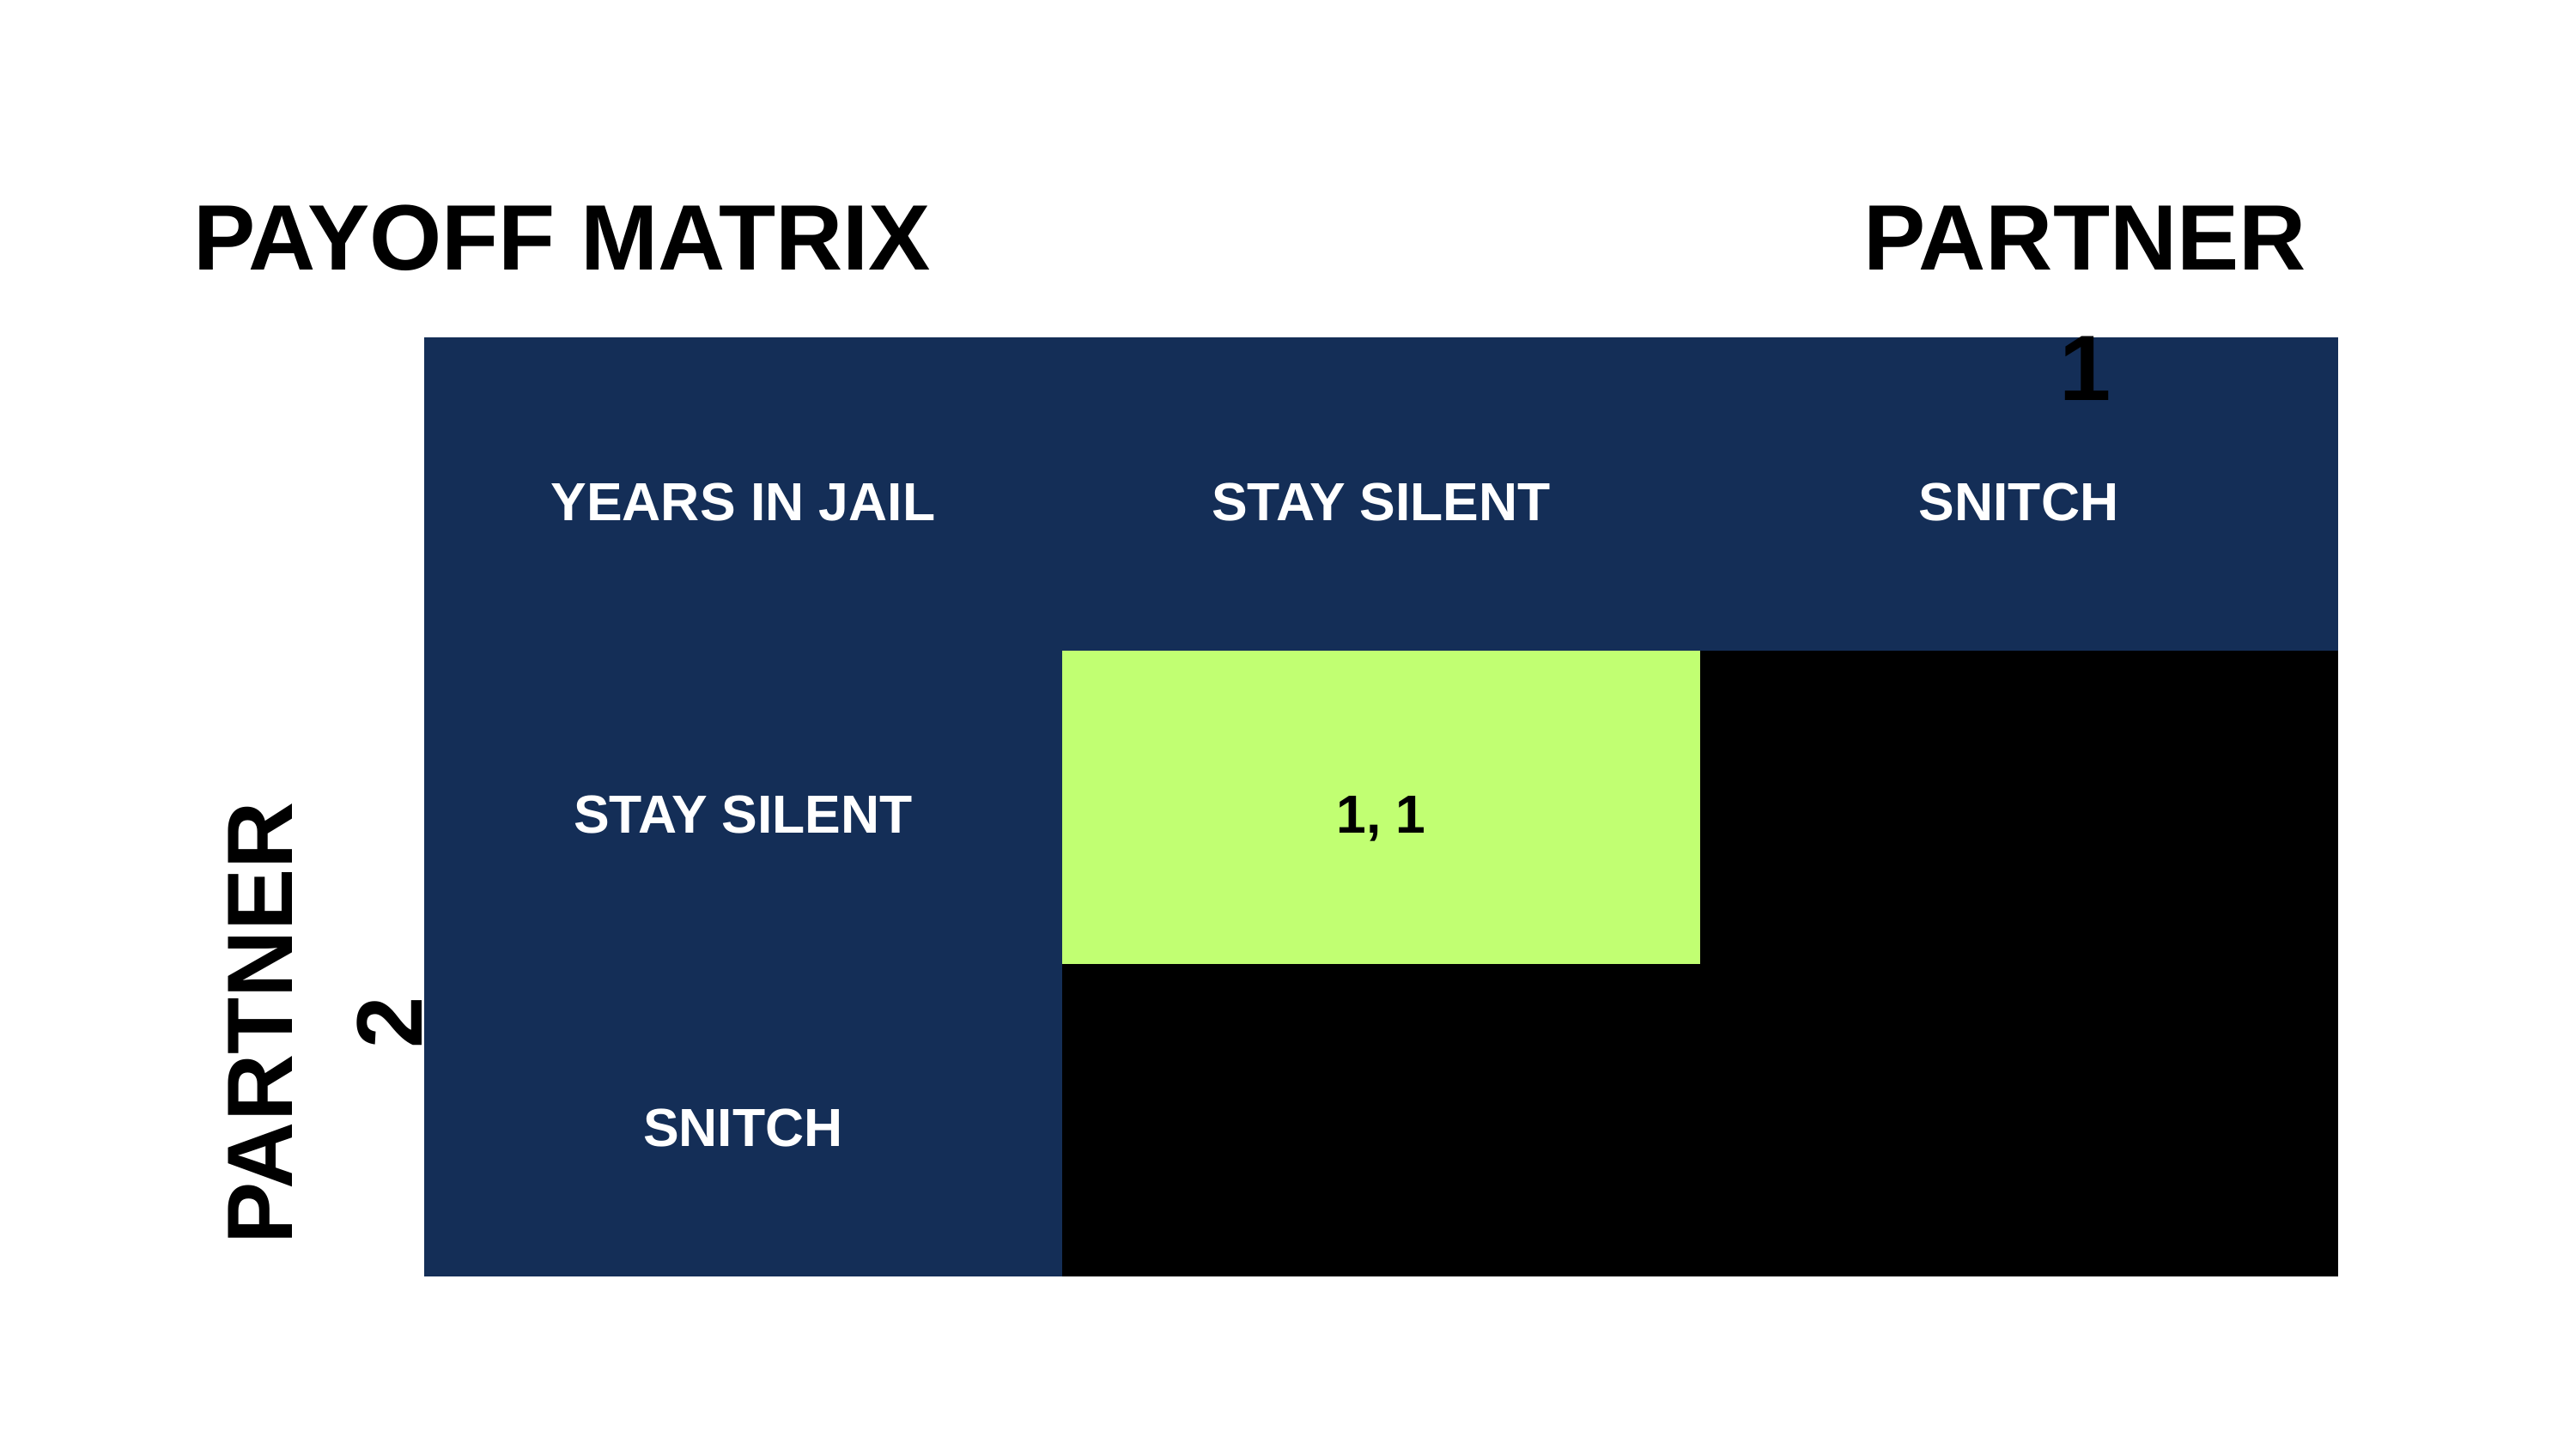

PAYOFF MATRIX
PARTNER 1
| YEARS IN JAIL | STAY SILENT | SNITCH |
| --- | --- | --- |
| STAY SILENT | 1, 1 | 5, 0 |
| SNITCH | 0, 5 | 3, 3 |
PARTNER 2
NASH
EQUILLIBRIUM